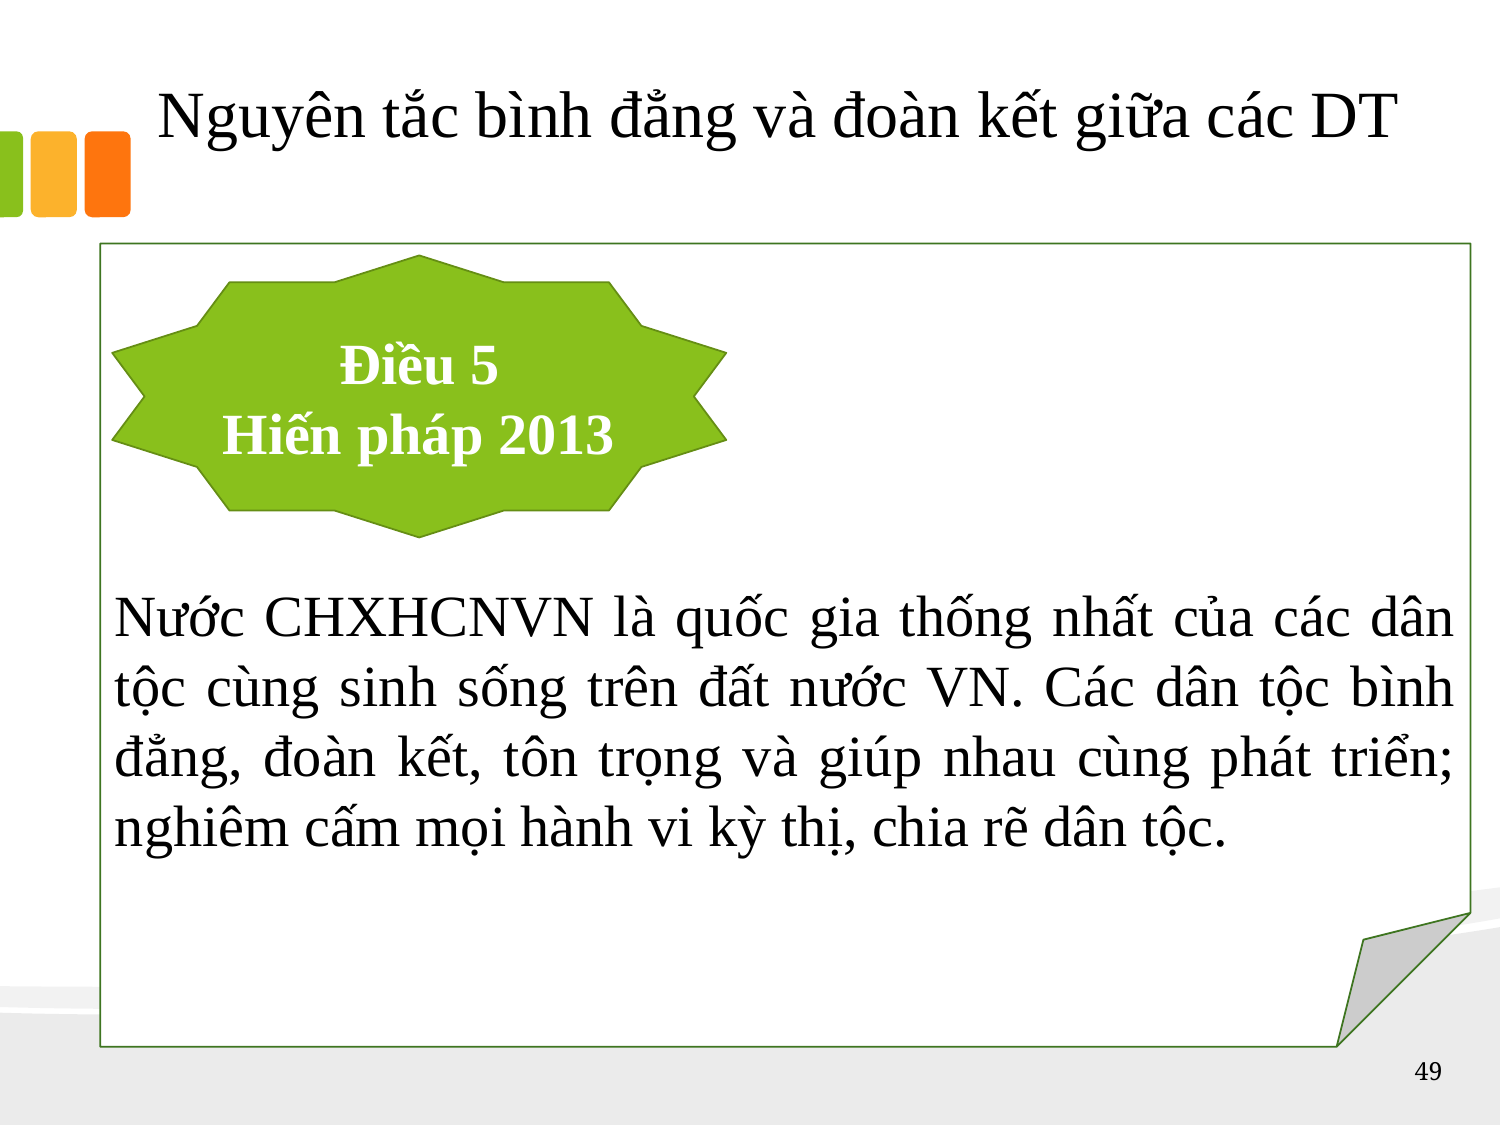

# Nguyên tắc bình đẳng và đoàn kết giữa các DT

Nước CHXHCNVN là quốc gia thống nhất của các dân tộc cùng sinh sống trên đất nước VN. Các dân tộc bình đẳng, đoàn kết, tôn trọng và giúp nhau cùng phát triển; nghiêm cấm mọi hành vi kỳ thị, chia rẽ dân tộc.
Điều 5
Hiến pháp 2013

49